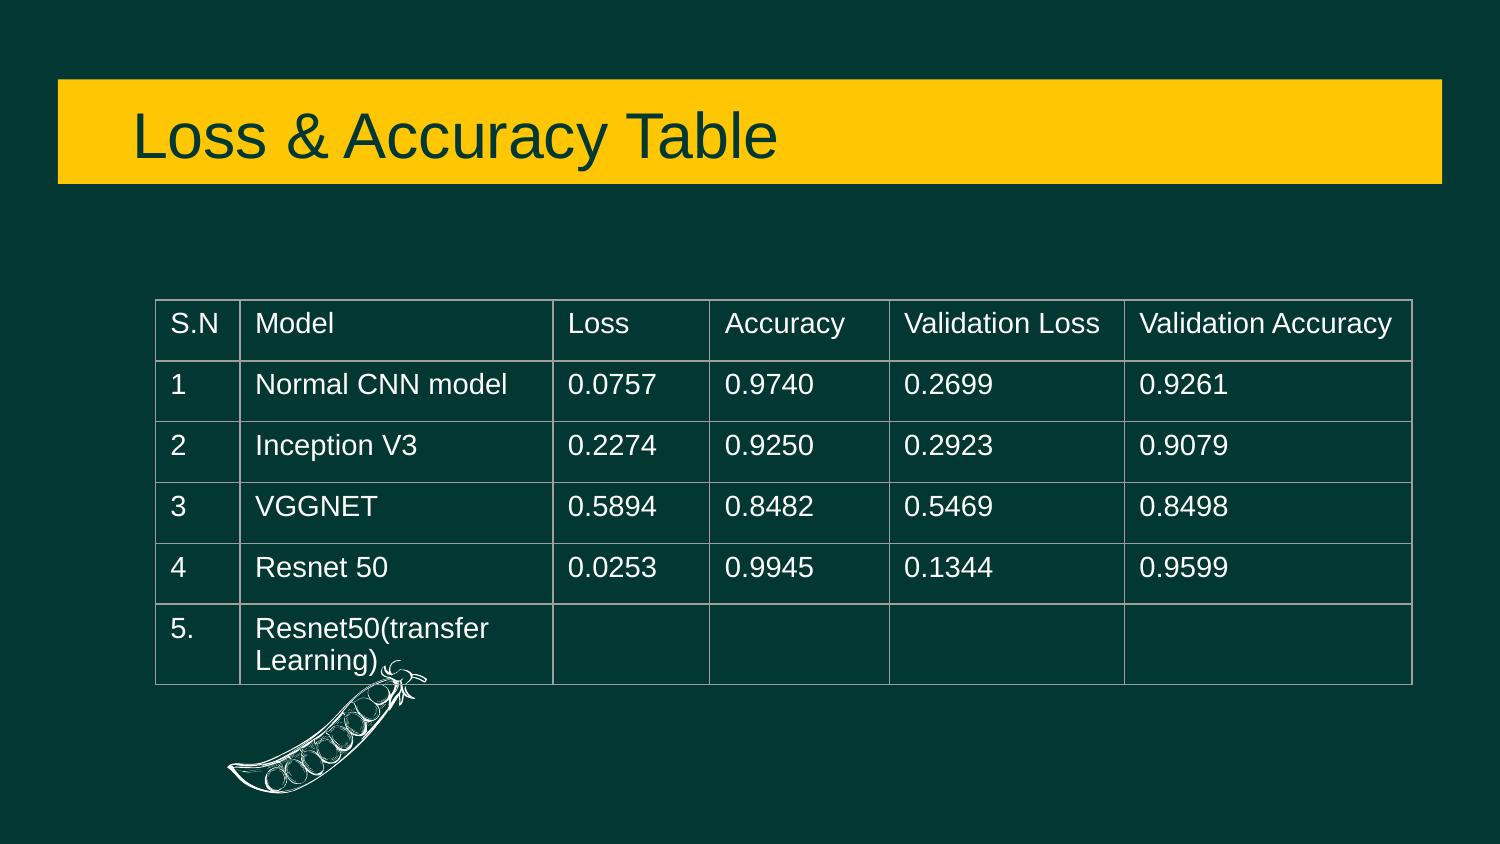

# Loss & Accuracy Table

| S.N | Model | Loss | Accuracy | Validation Loss | Validation Accuracy |
| --- | --- | --- | --- | --- | --- |
| 1 | Normal CNN model | 0.0757 | 0.9740 | 0.2699 | 0.9261 |
| 2 | Inception V3 | 0.2274 | 0.9250 | 0.2923 | 0.9079 |
| 3 | VGGNET | 0.5894 | 0.8482 | 0.5469 | 0.8498 |
| 4 | Resnet 50 | 0.0253 | 0.9945 | 0.1344 | 0.9599 |
| 5. | Resnet50(transfer Learning) |  |  |  |  |